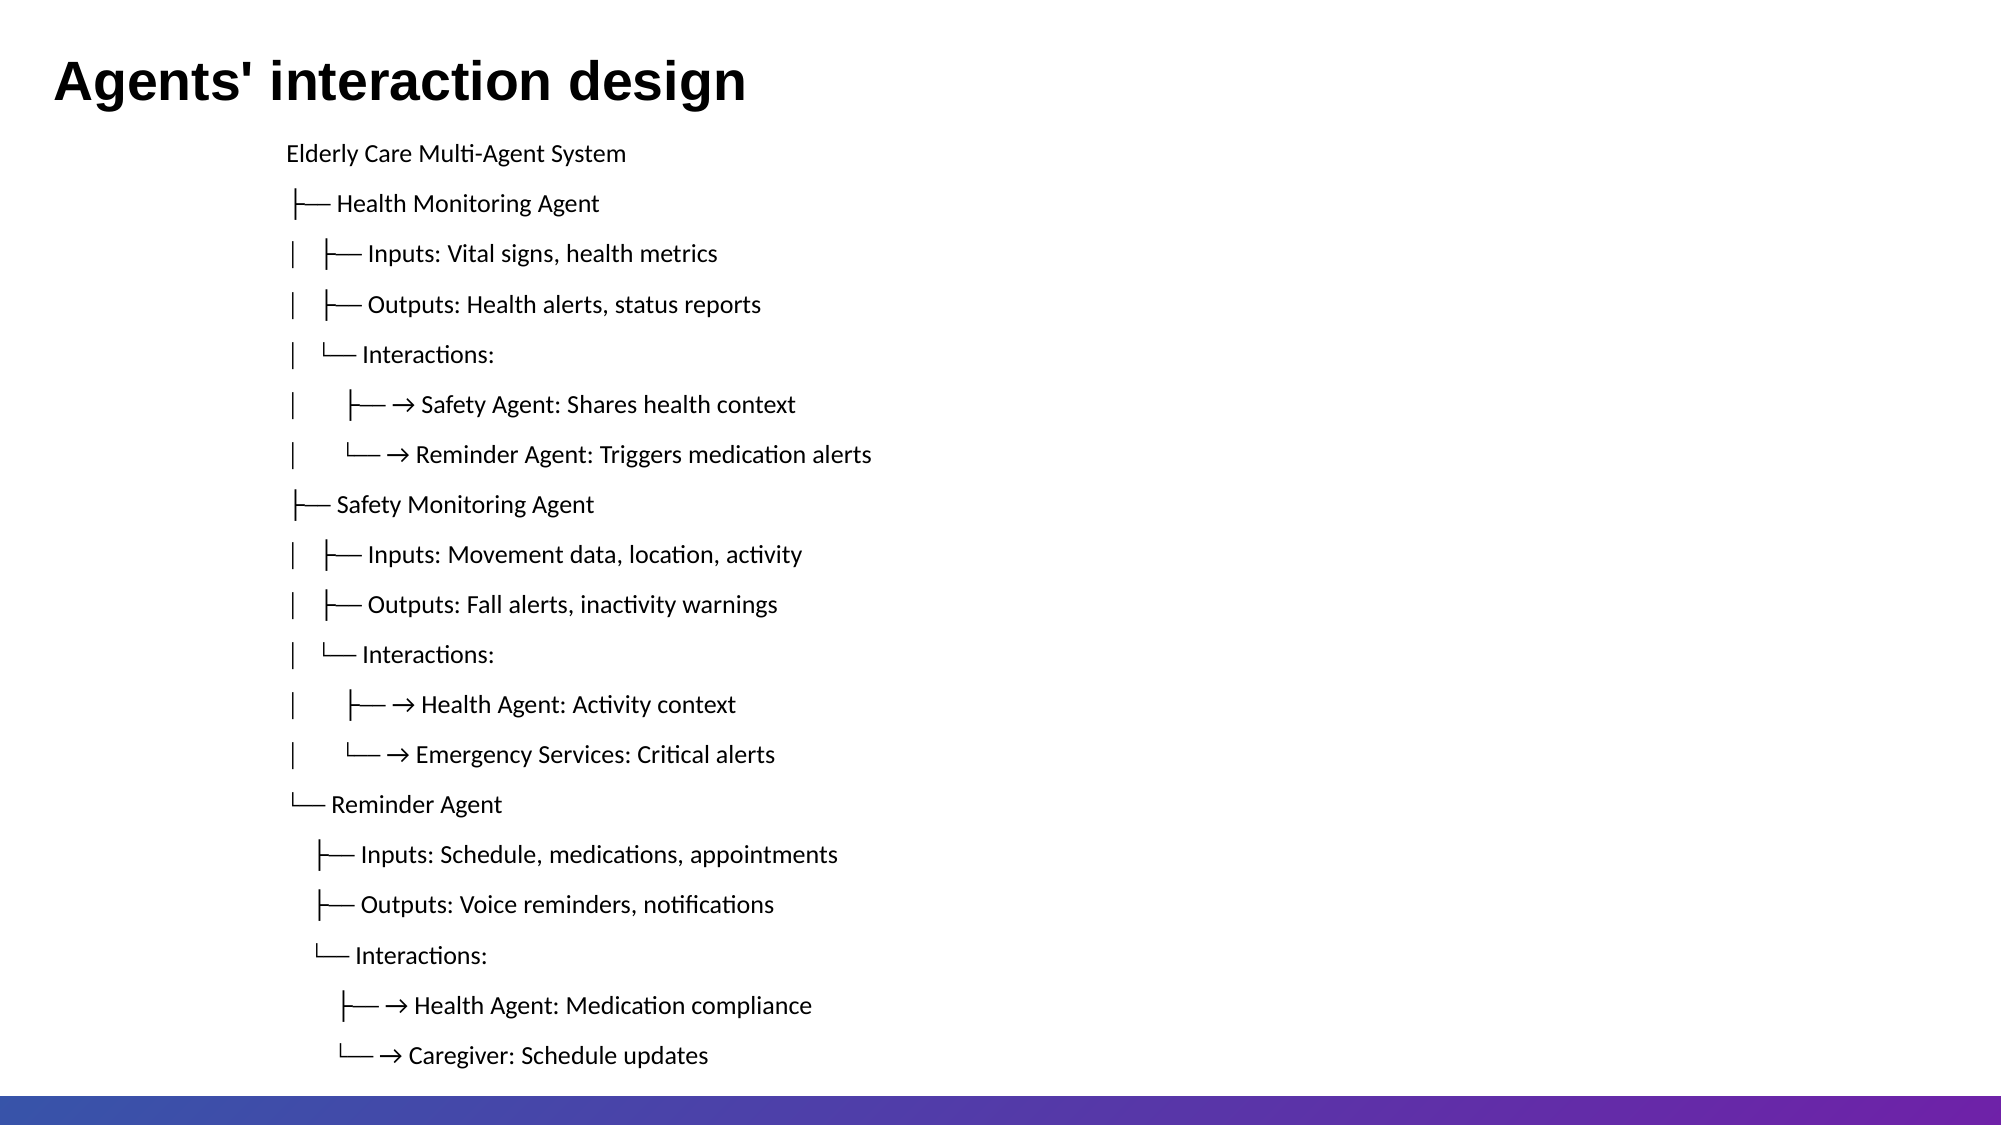

Agents' interaction design
Elderly Care Multi-Agent System
├── Health Monitoring Agent
│   ├── Inputs: Vital signs, health metrics
│   ├── Outputs: Health alerts, status reports
│   └── Interactions:
│       ├── → Safety Agent: Shares health context
│       └── → Reminder Agent: Triggers medication alerts
├── Safety Monitoring Agent
│   ├── Inputs: Movement data, location, activity
│   ├── Outputs: Fall alerts, inactivity warnings
│   └── Interactions:
│       ├── → Health Agent: Activity context
│       └── → Emergency Services: Critical alerts
└── Reminder Agent
    ├── Inputs: Schedule, medications, appointments
    ├── Outputs: Voice reminders, notifications
    └── Interactions:
        ├── → Health Agent: Medication compliance
        └── → Caregiver: Schedule updates